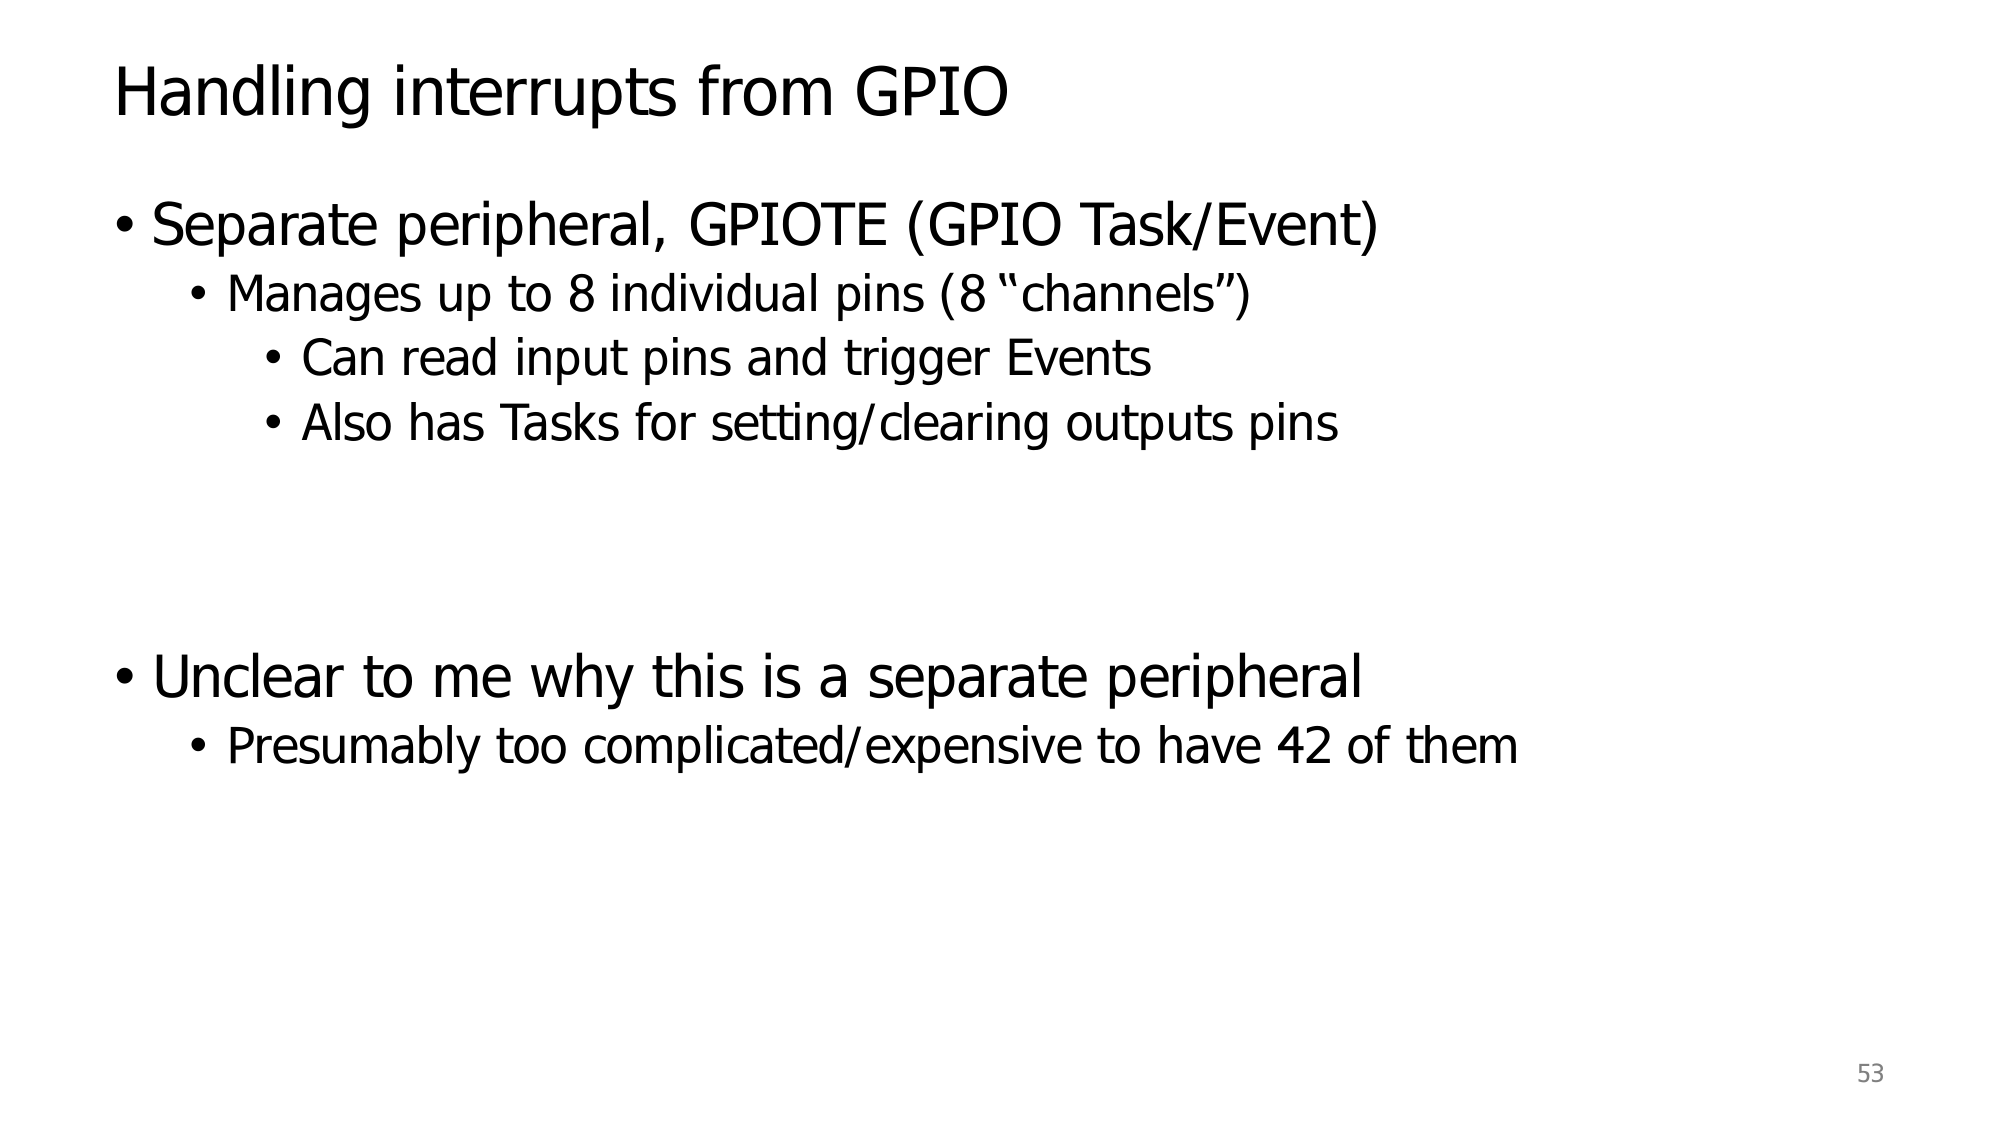

# Handling interrupts from GPIO
Separate peripheral, GPIOTE (GPIO Task/Event)
Manages up to 8 individual pins (8 “channels”)
Can read input pins and trigger Events
Also has Tasks for setting/clearing outputs pins

Unclear to me why this is a separate peripheral
Presumably too complicated/expensive to have 42 of them
53